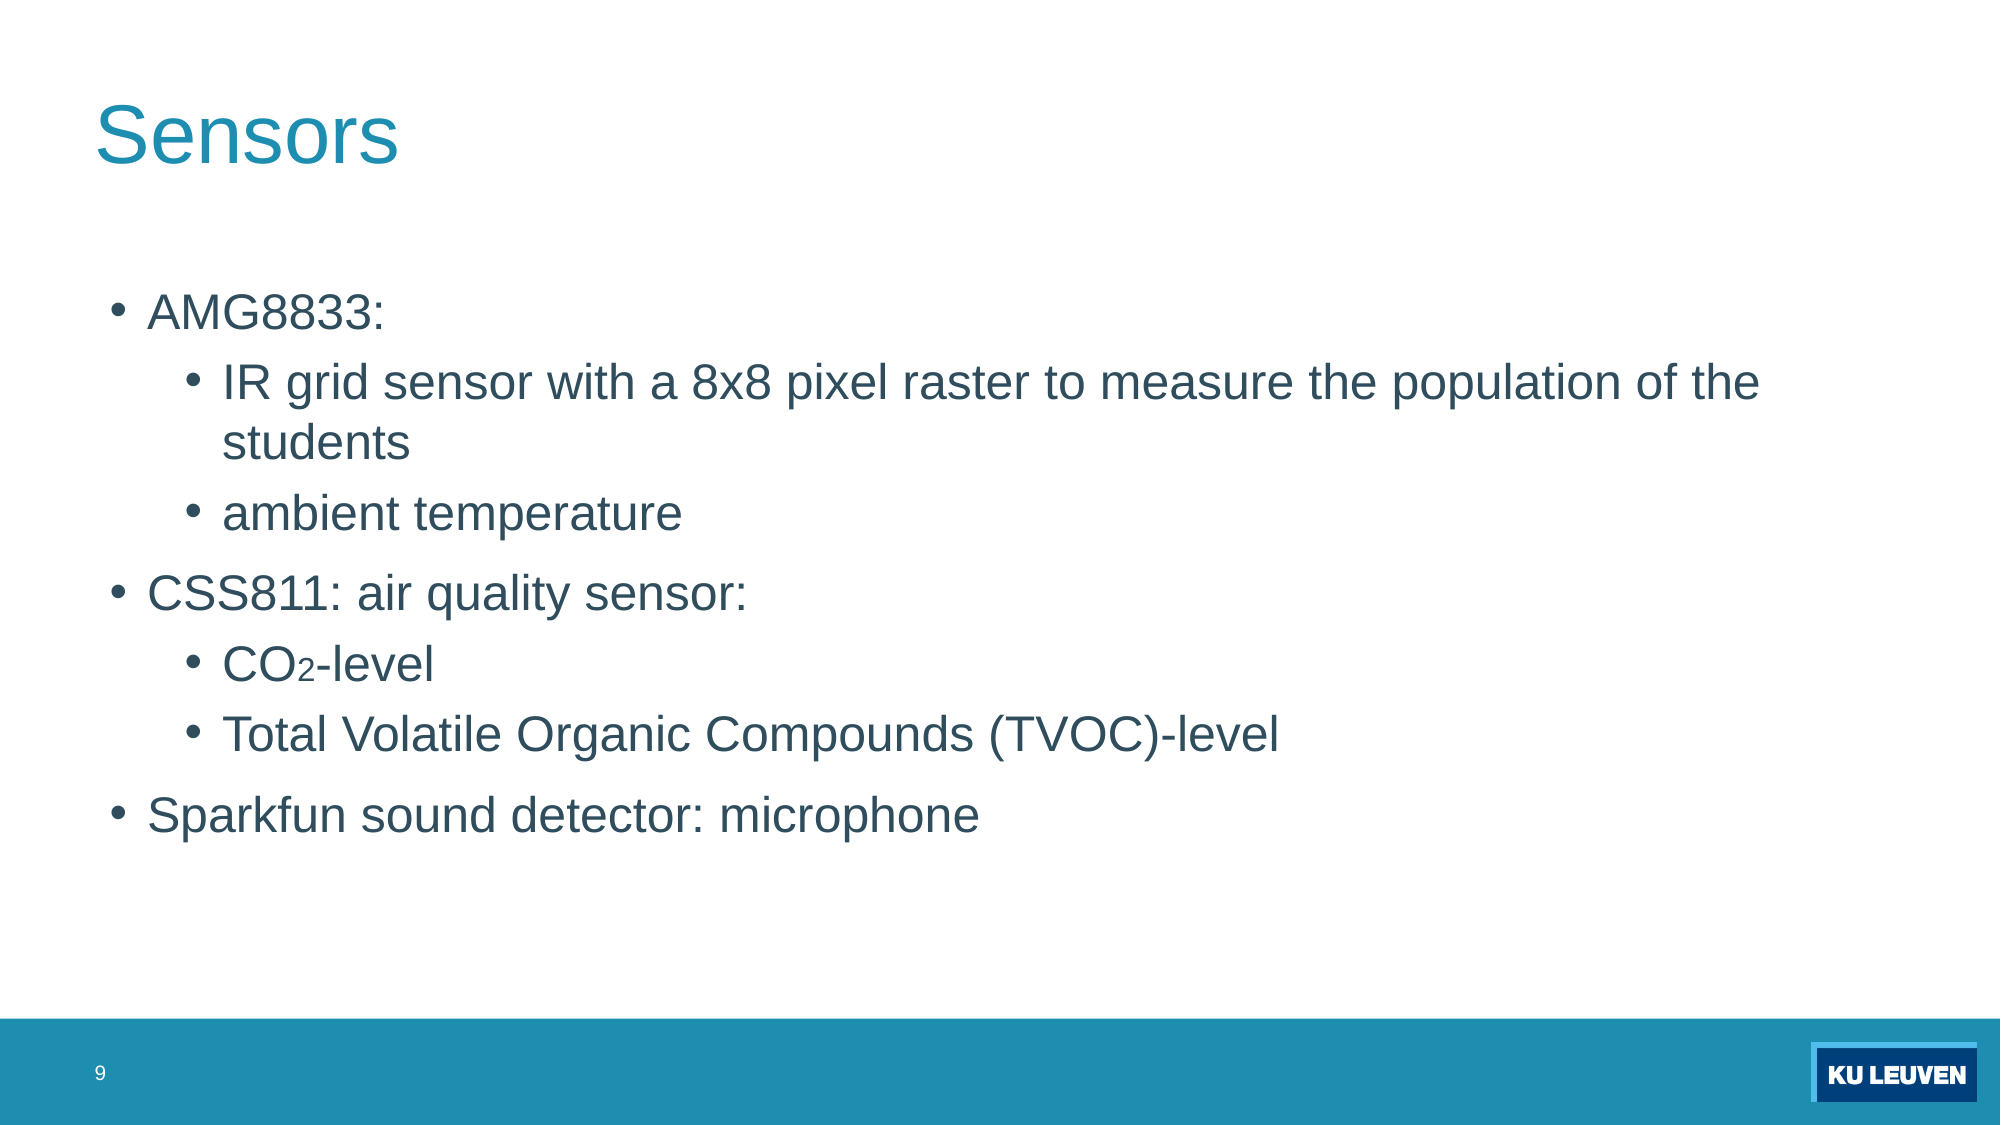

# Sensors
AMG8833:
IR grid sensor with a 8x8 pixel raster to measure the population of the students
ambient temperature
CSS811: air quality sensor:
CO2-level
Total Volatile Organic Compounds (TVOC)-level
Sparkfun sound detector: microphone

9